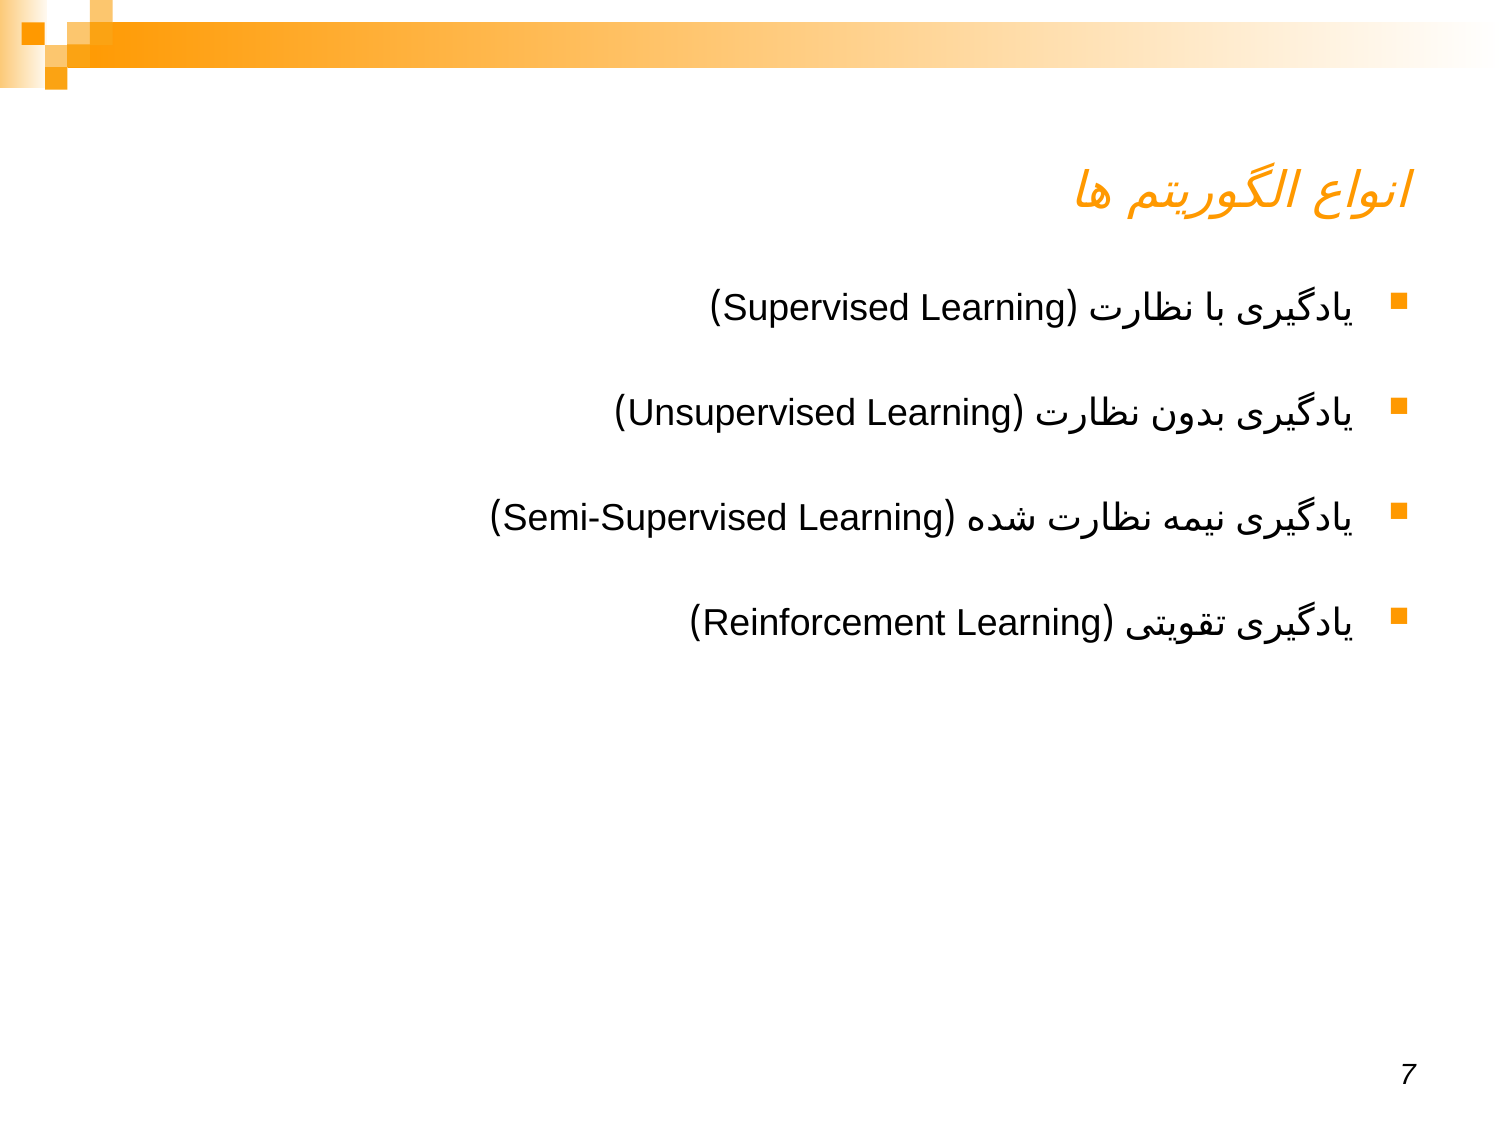

# انواع الگوریتم ها
یادگیری با نظارت (Supervised Learning)

یادگیری بدون نظارت (Unsupervised Learning)

یادگیری نیمه نظارت شده (Semi-Supervised Learning)

یادگیری تقویتی (Reinforcement Learning)
7